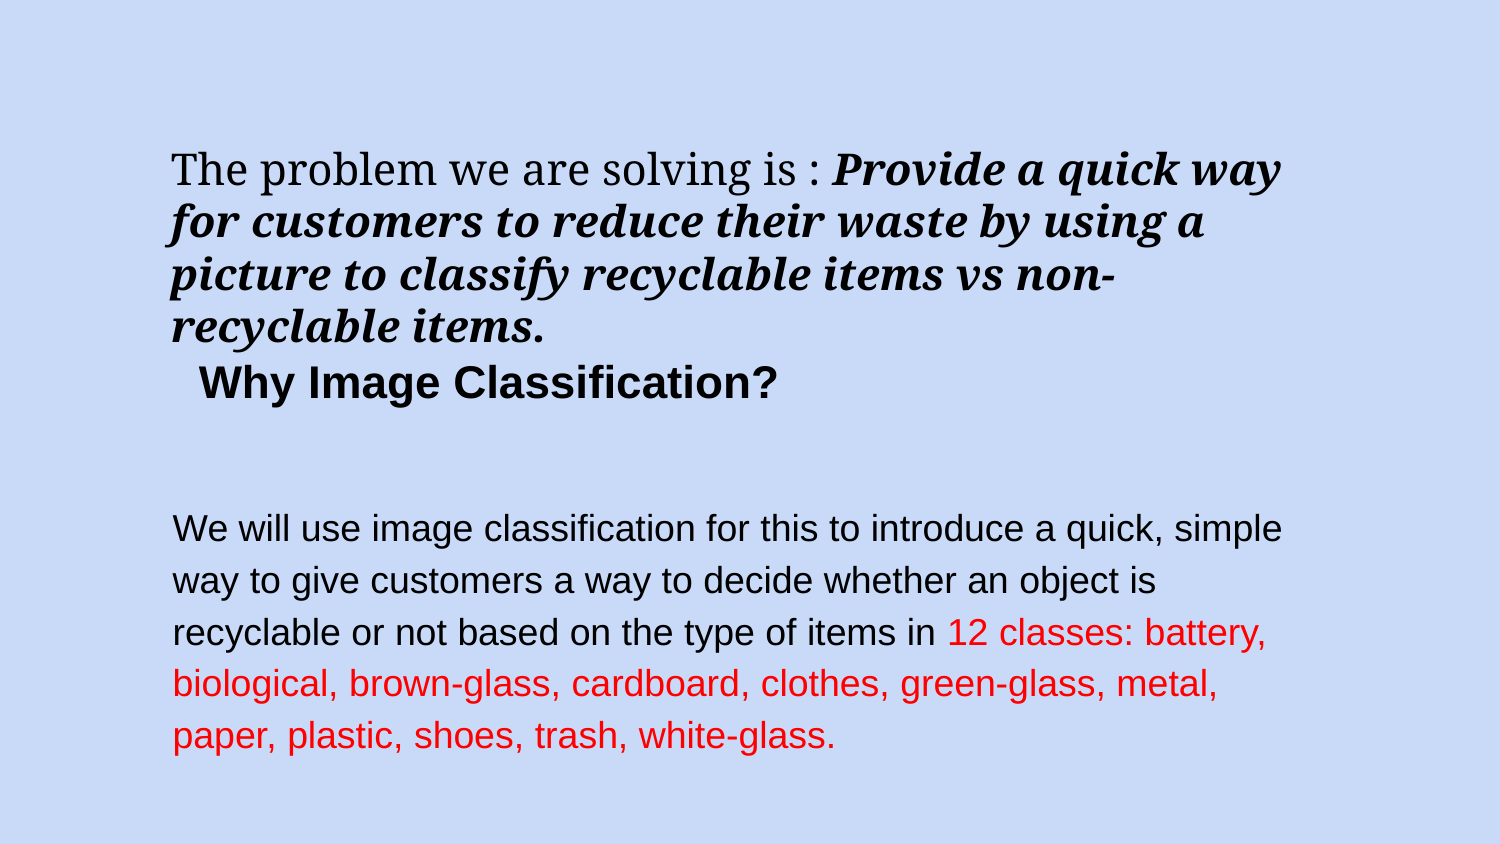

The problem we are solving is : Provide a quick way for customers to reduce their waste by using a picture to classify recyclable items vs non-recyclable items.

# Why Image Classification?
We will use image classification for this to introduce a quick, simple way to give customers a way to decide whether an object is recyclable or not based on the type of items in 12 classes: battery, biological, brown-glass, cardboard, clothes, green-glass, metal, paper, plastic, shoes, trash, white-glass.